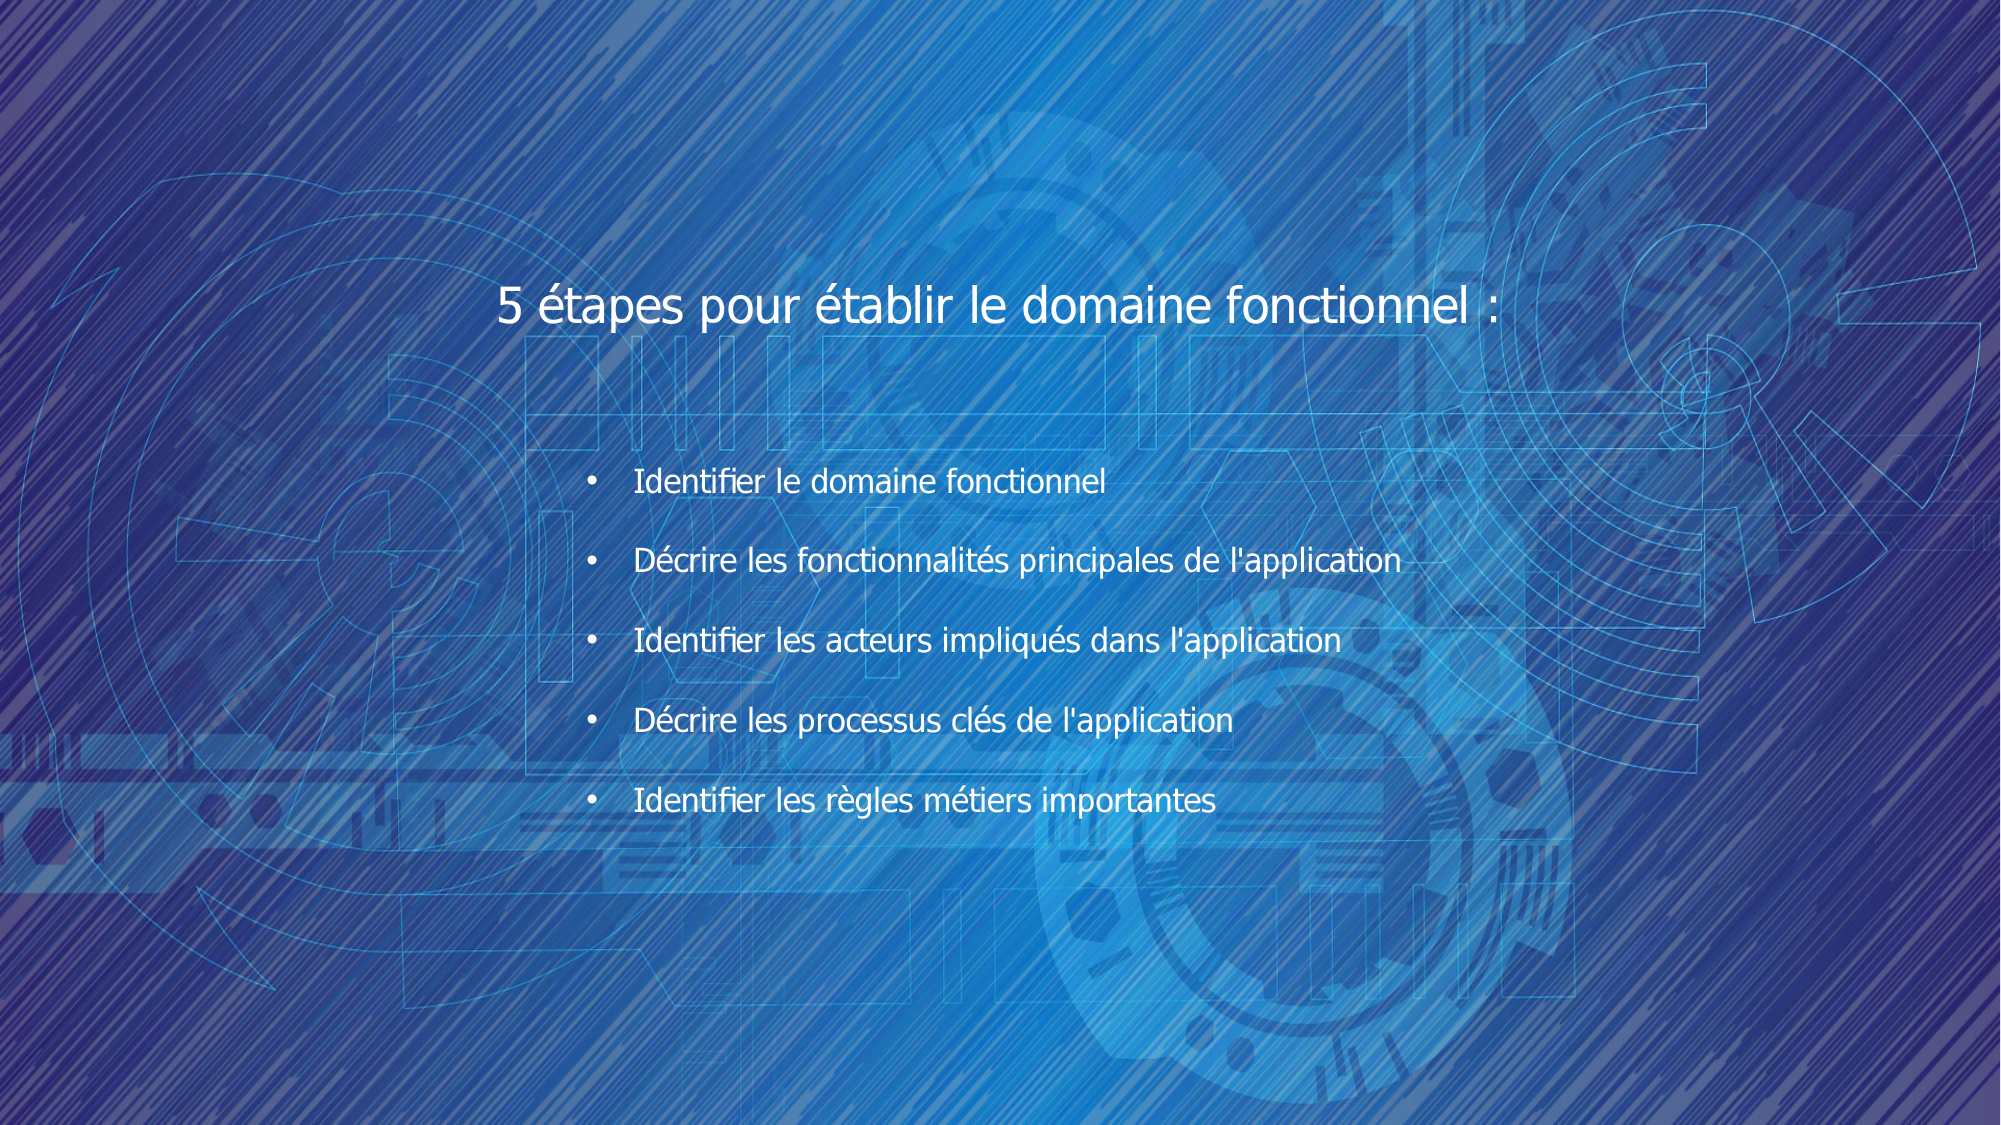

5 étapes pour établir le domaine fonctionnel :
Identifier le domaine fonctionnel
Décrire les fonctionnalités principales de l'application
Identifier les acteurs impliqués dans l'application
Décrire les processus clés de l'application
Identifier les règles métiers importantes